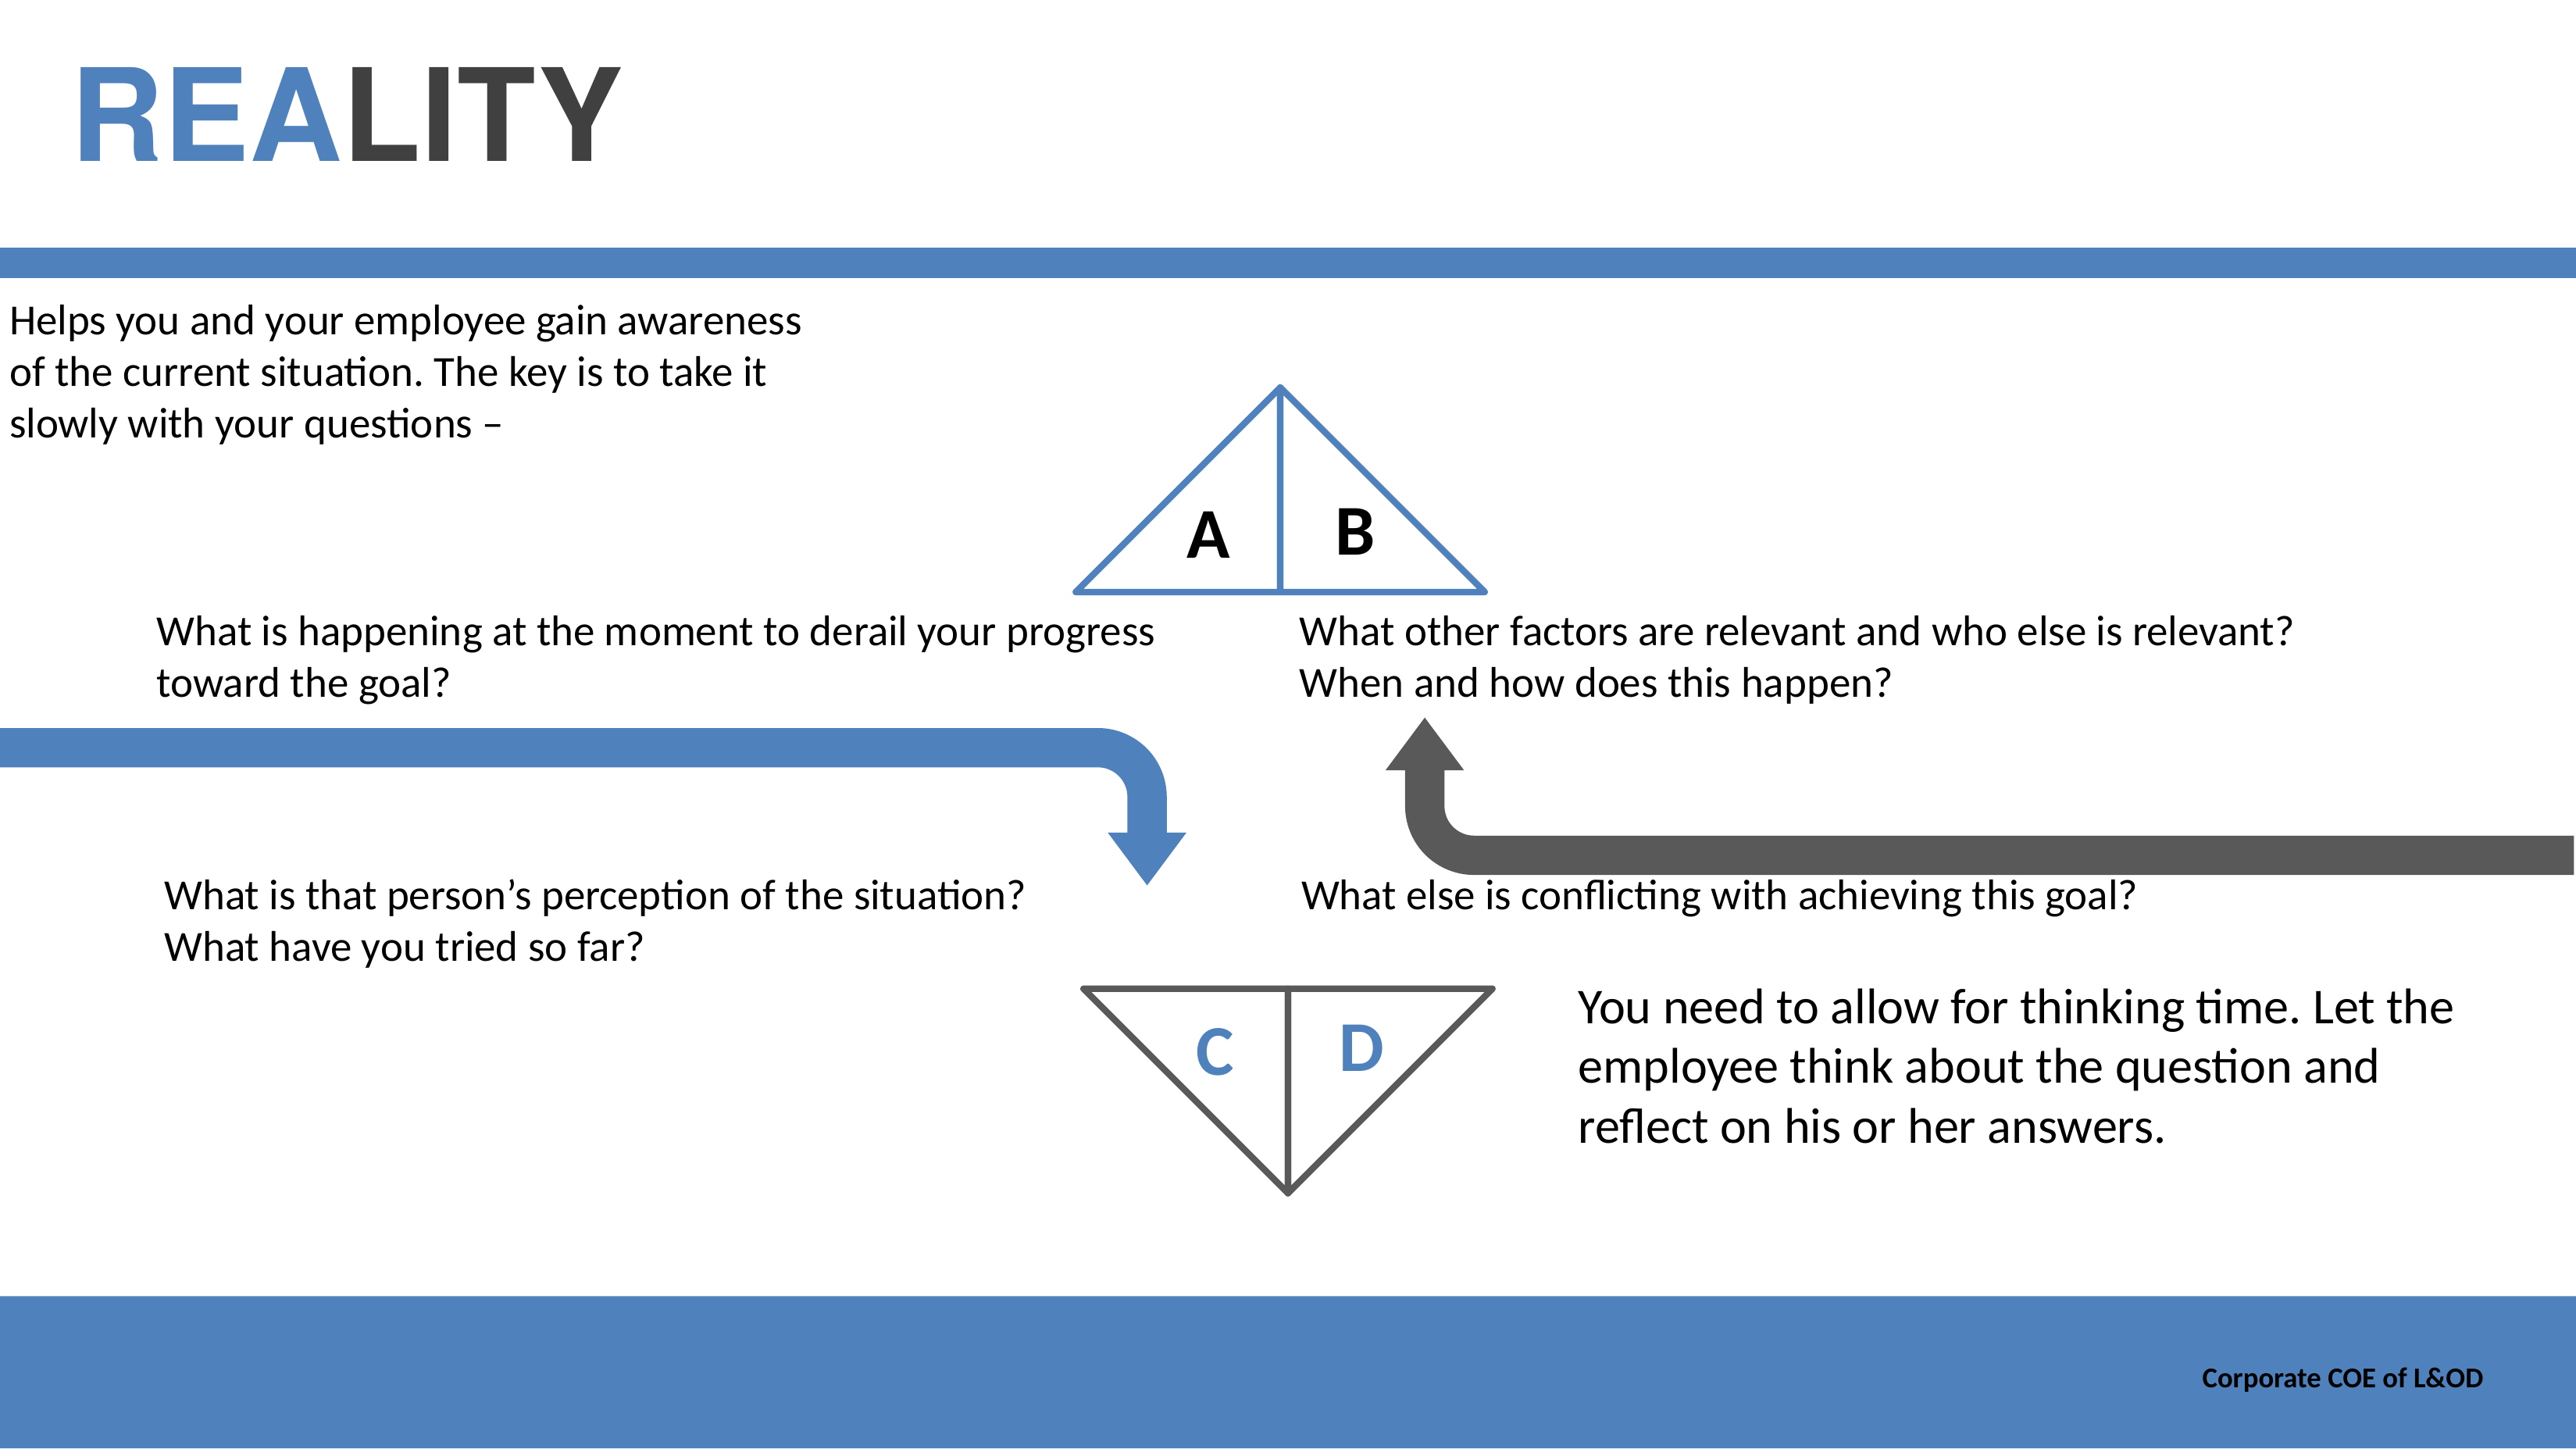

# REALITY

Helps you and your employee gain awareness
of the current situation. The key is to take it
slowly with your questions –

B
A
What other factors are relevant and who else is relevant?
When and how does this happen?
What is happening at the moment to derail your progress toward the goal?
What else is conflicting with achieving this goal?
What is that person’s perception of the situation?
What have you tried so far?
You need to allow for thinking time. Let the employee think about the question and reflect on his or her answers.

D
C